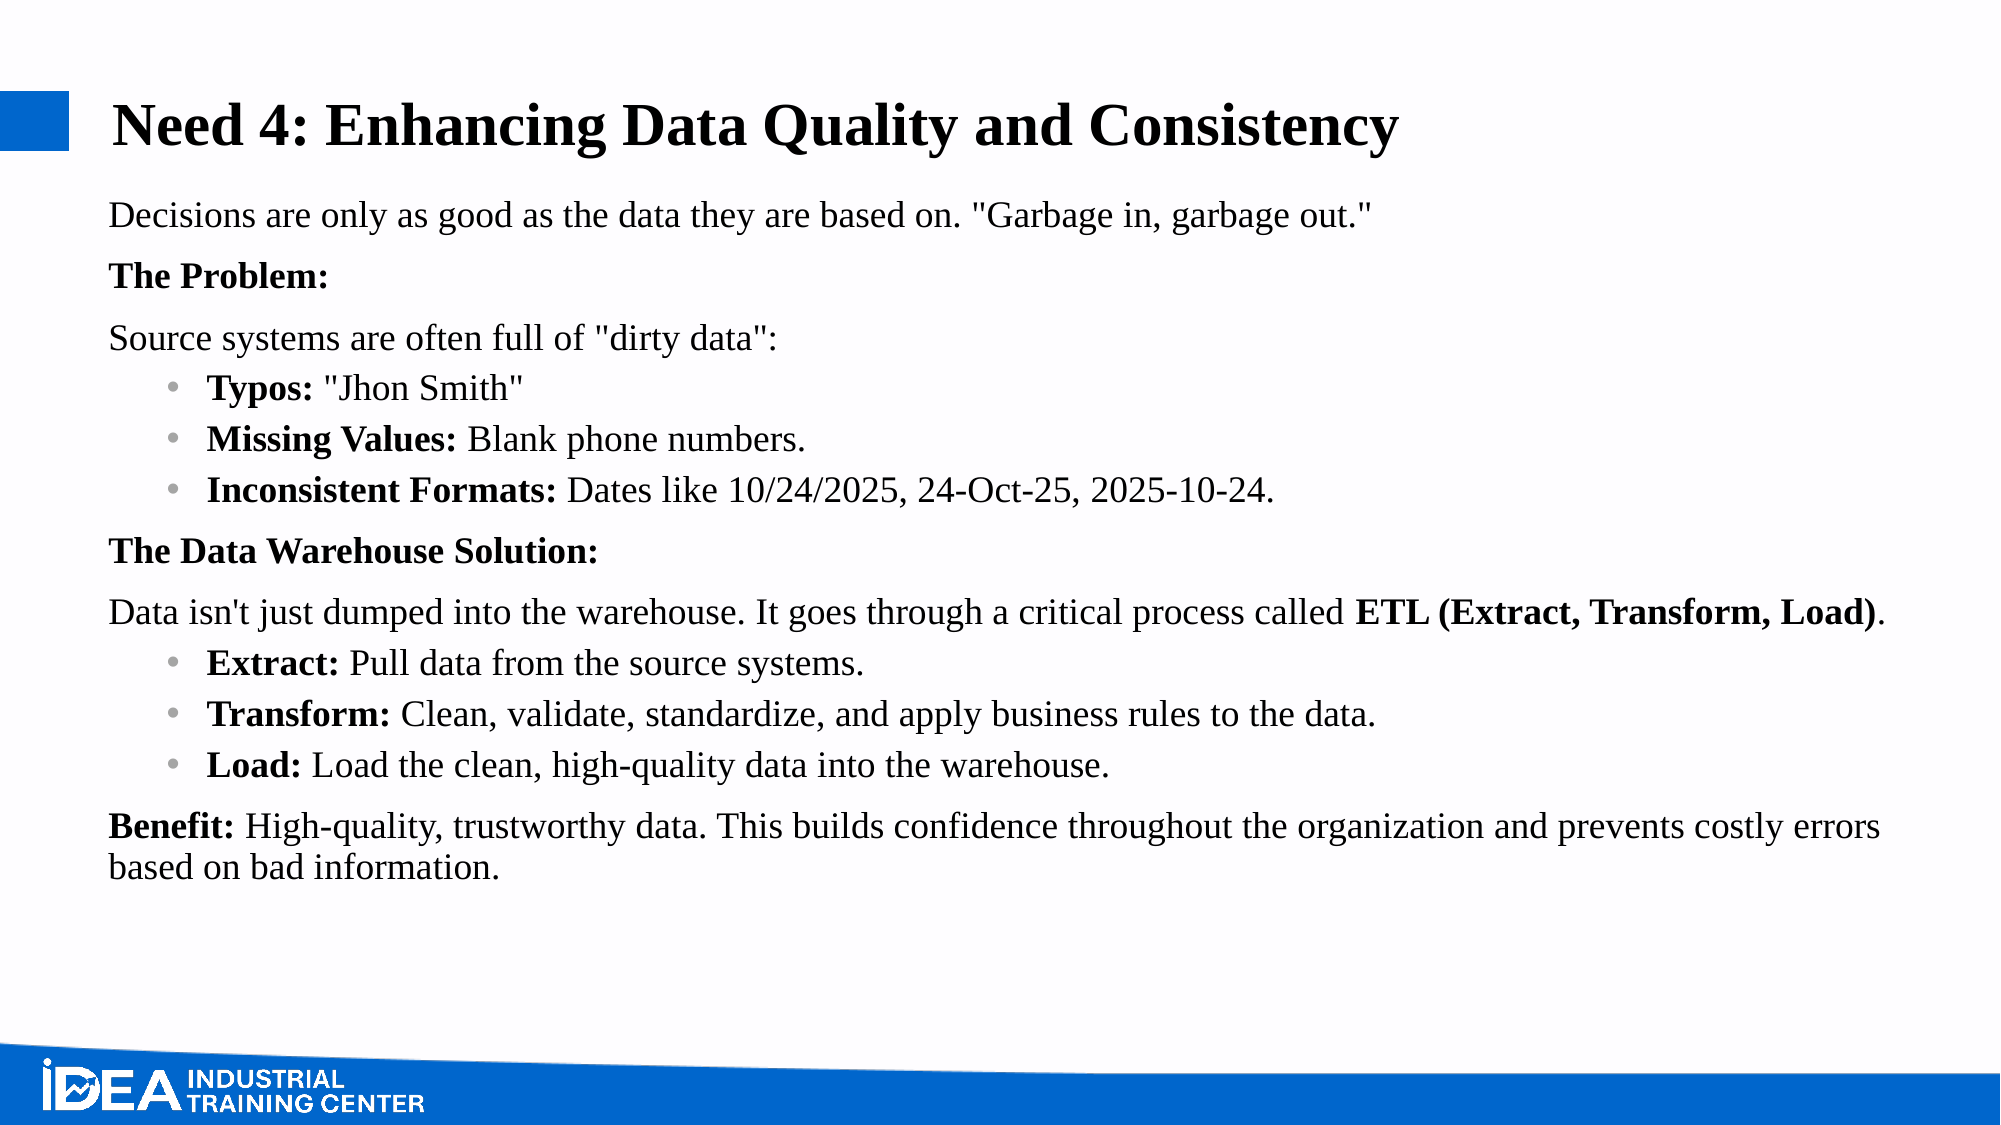

# Need 4: Enhancing Data Quality and Consistency
Decisions are only as good as the data they are based on. "Garbage in, garbage out."
The Problem:
Source systems are often full of "dirty data":
Typos: "Jhon Smith"
Missing Values: Blank phone numbers.
Inconsistent Formats: Dates like 10/24/2025, 24-Oct-25, 2025-10-24.
The Data Warehouse Solution:
Data isn't just dumped into the warehouse. It goes through a critical process called ETL (Extract, Transform, Load).
Extract: Pull data from the source systems.
Transform: Clean, validate, standardize, and apply business rules to the data.
Load: Load the clean, high-quality data into the warehouse.
Benefit: High-quality, trustworthy data. This builds confidence throughout the organization and prevents costly errors based on bad information.